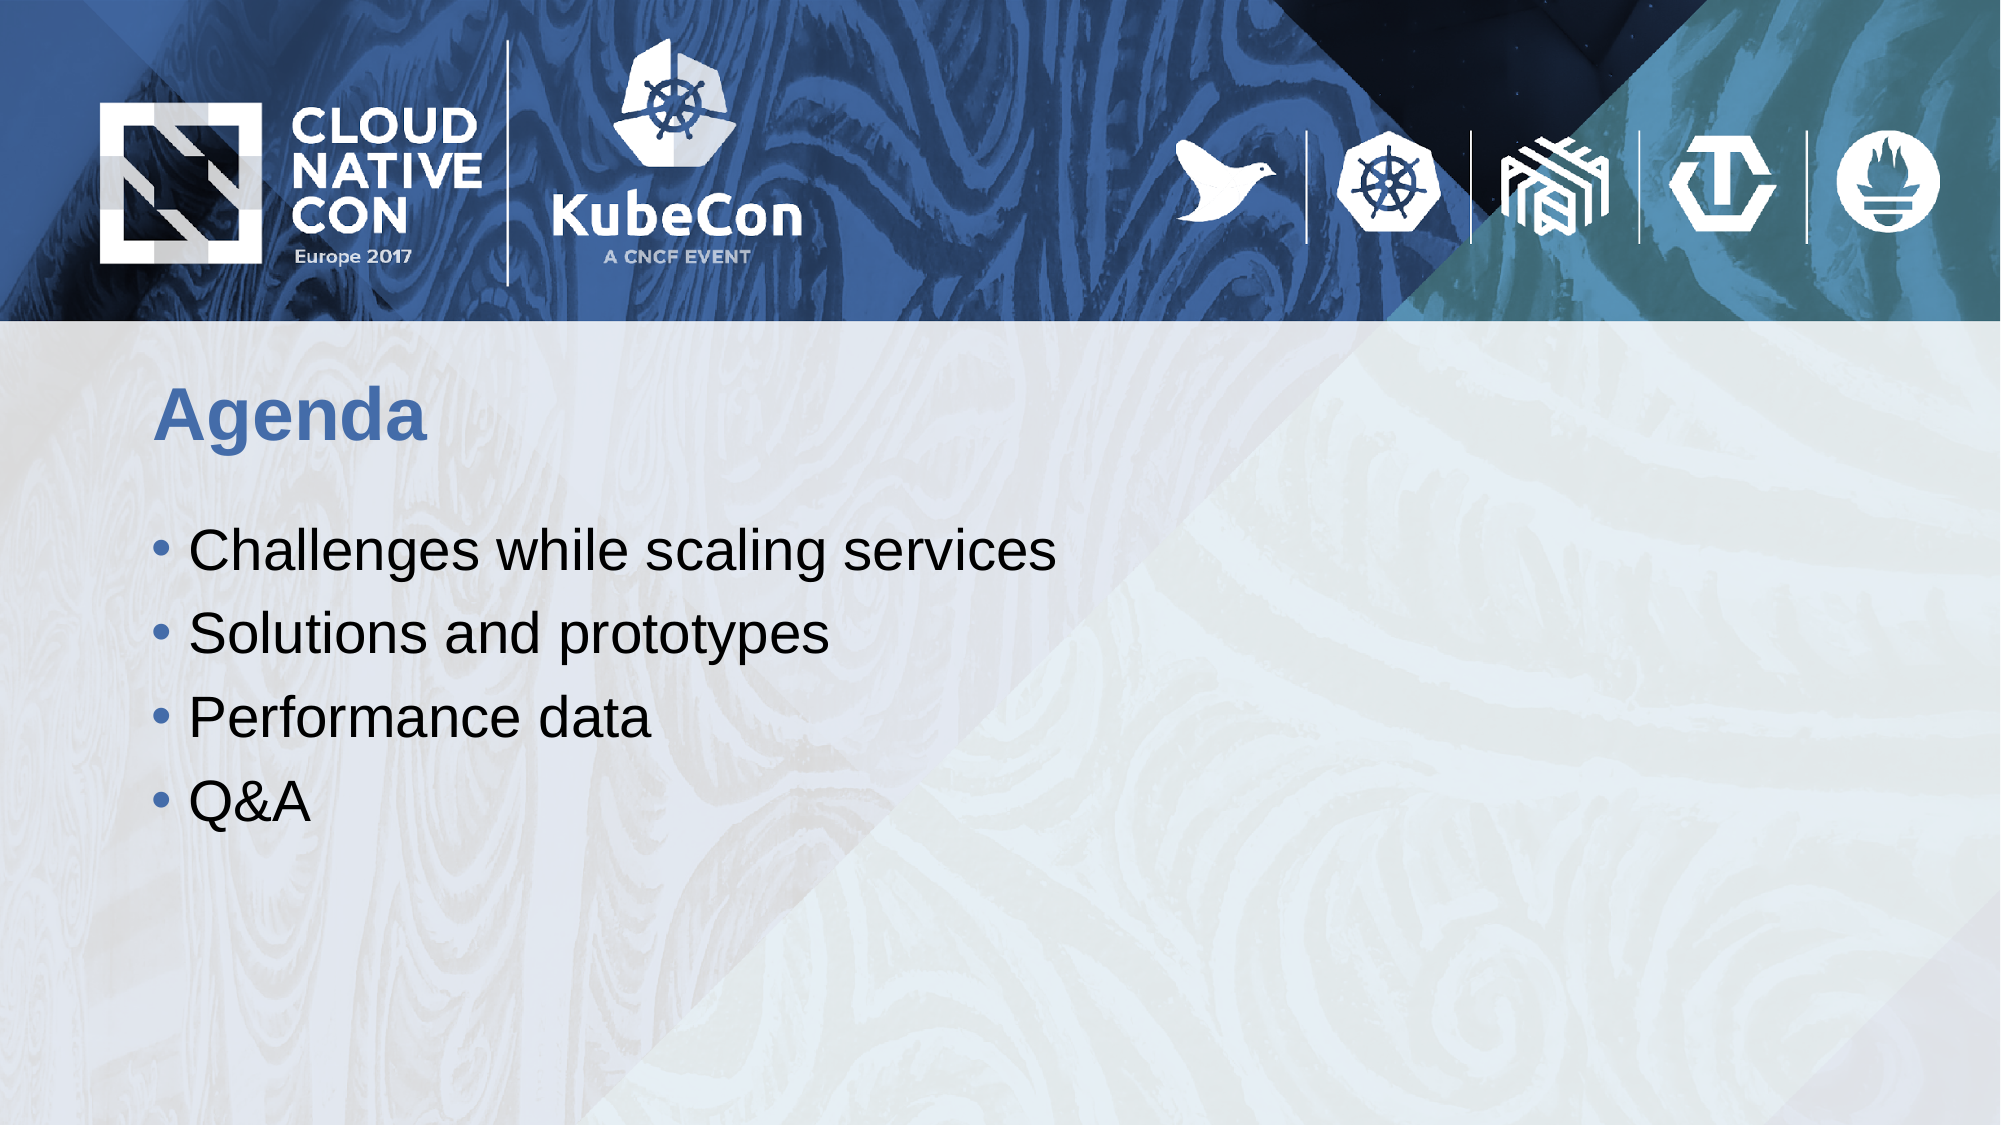

# Agenda
Challenges while scaling services
Solutions and prototypes
Performance data
Q&A